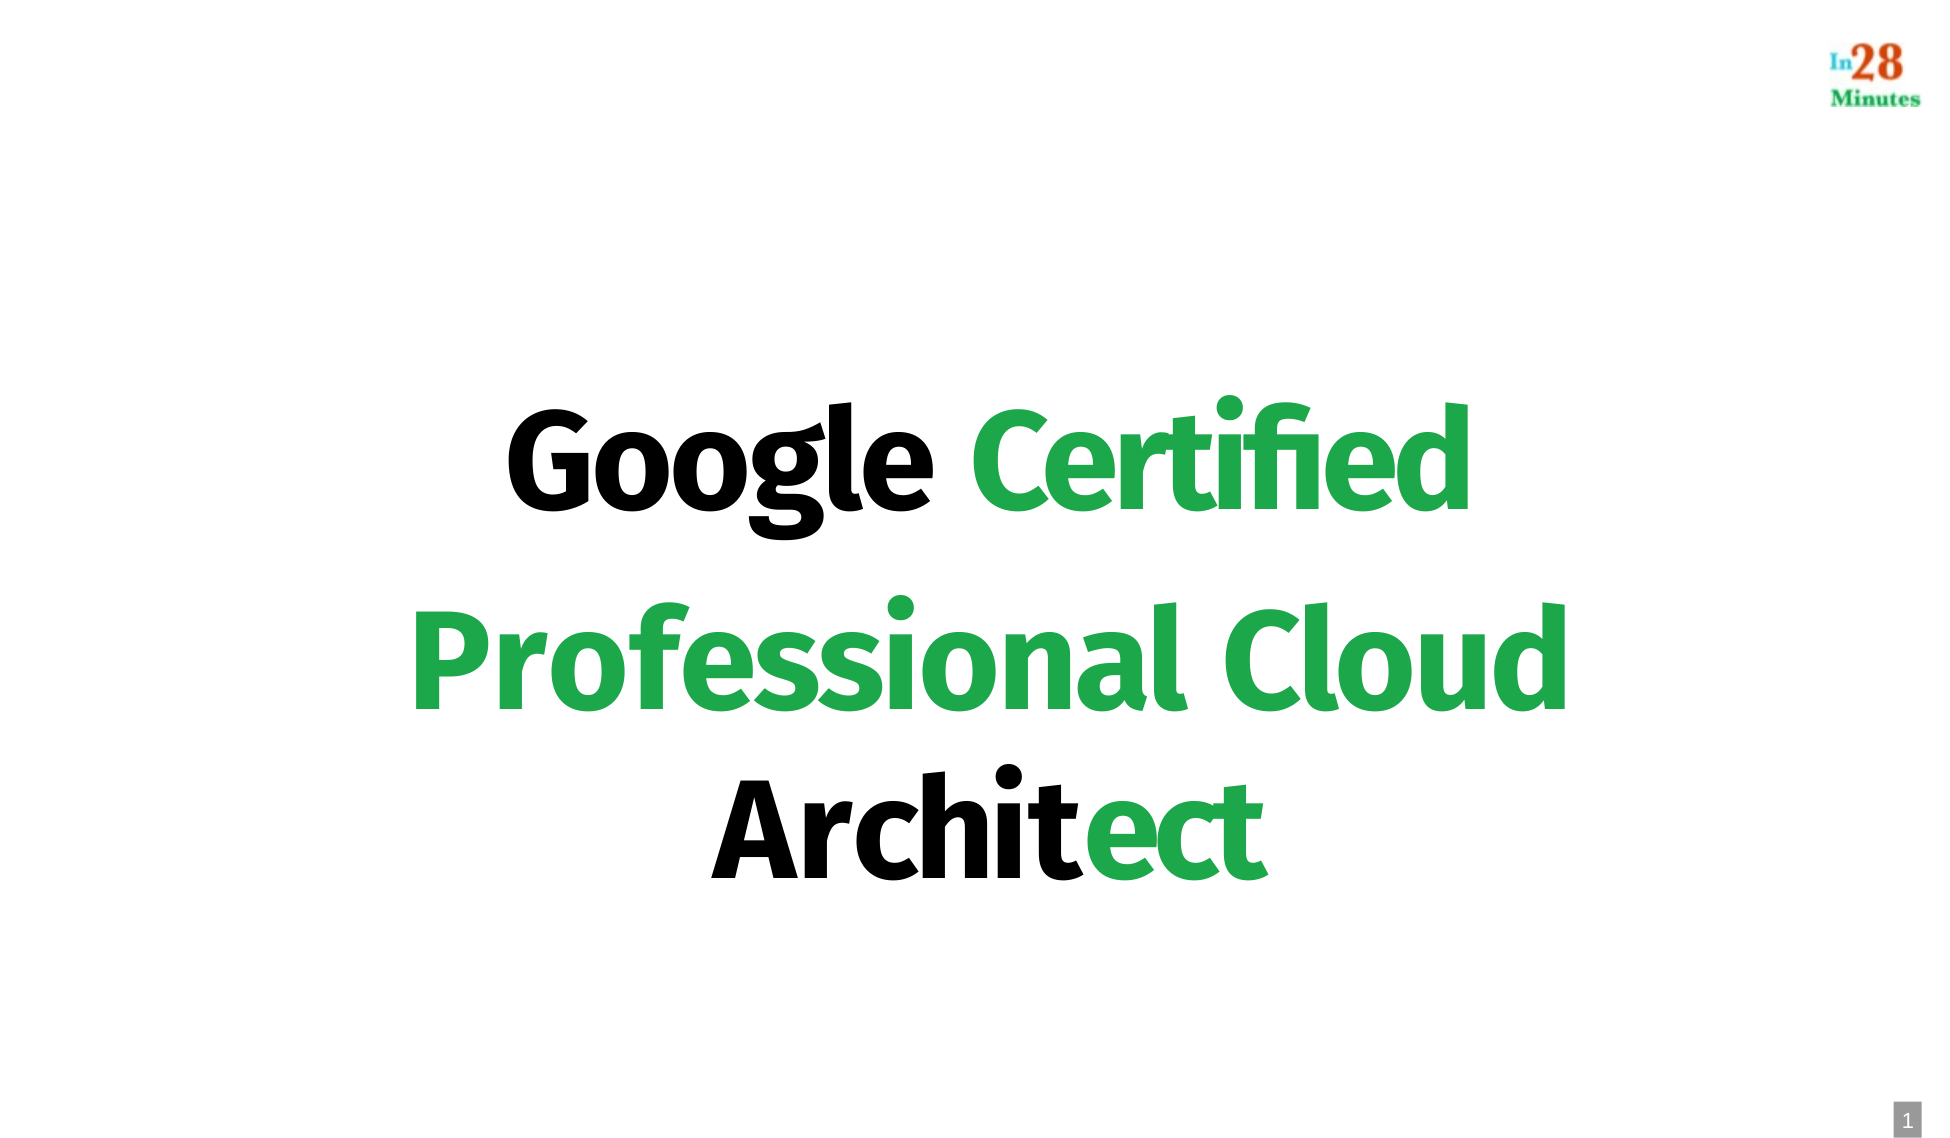

# Google Certified
Professional Cloud Architect

1